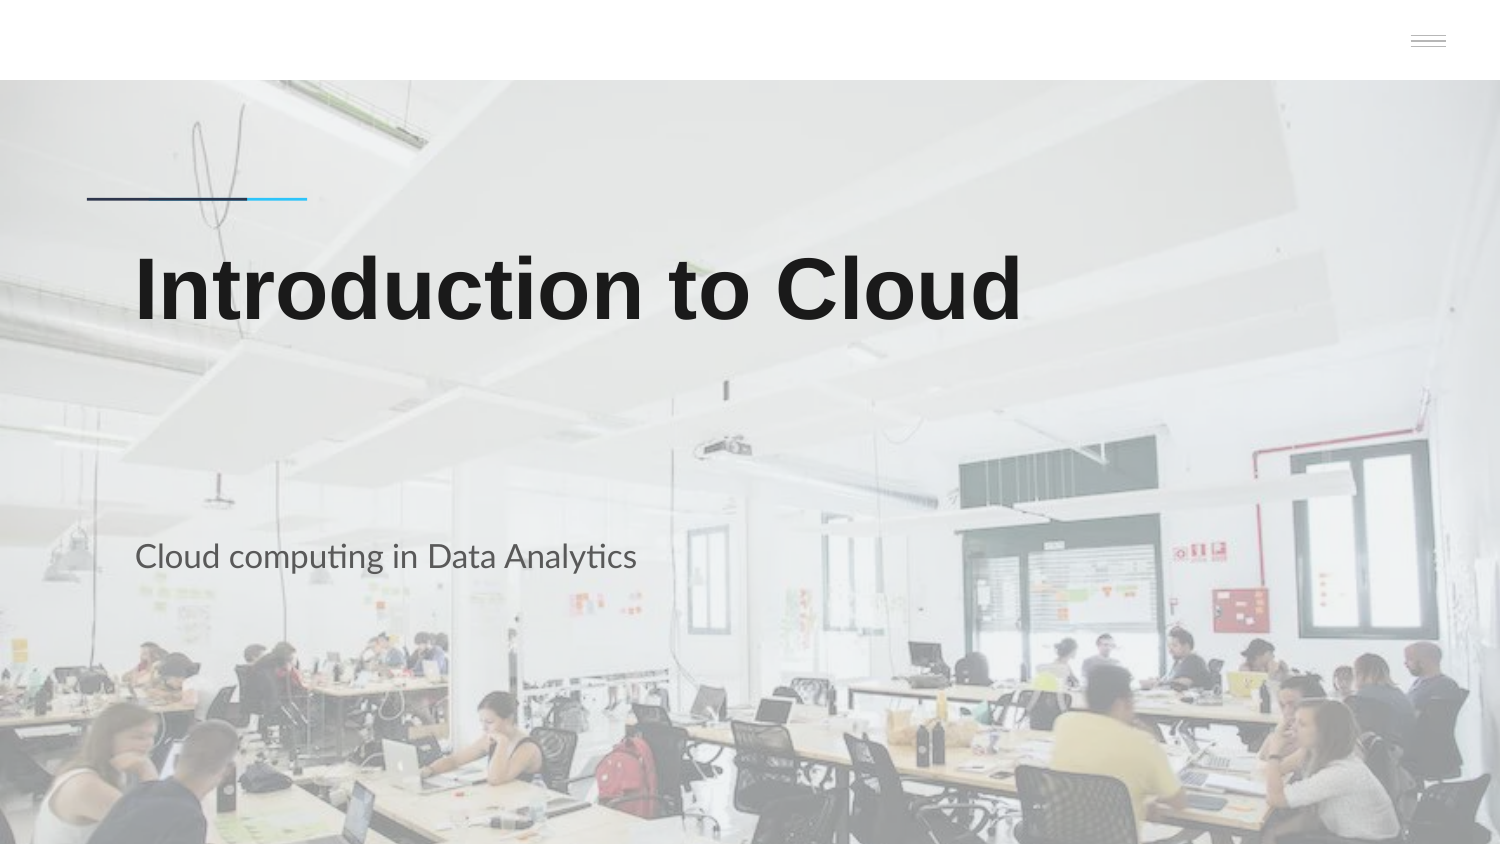

# Introduction to Cloud
Cloud computing in Data Analytics